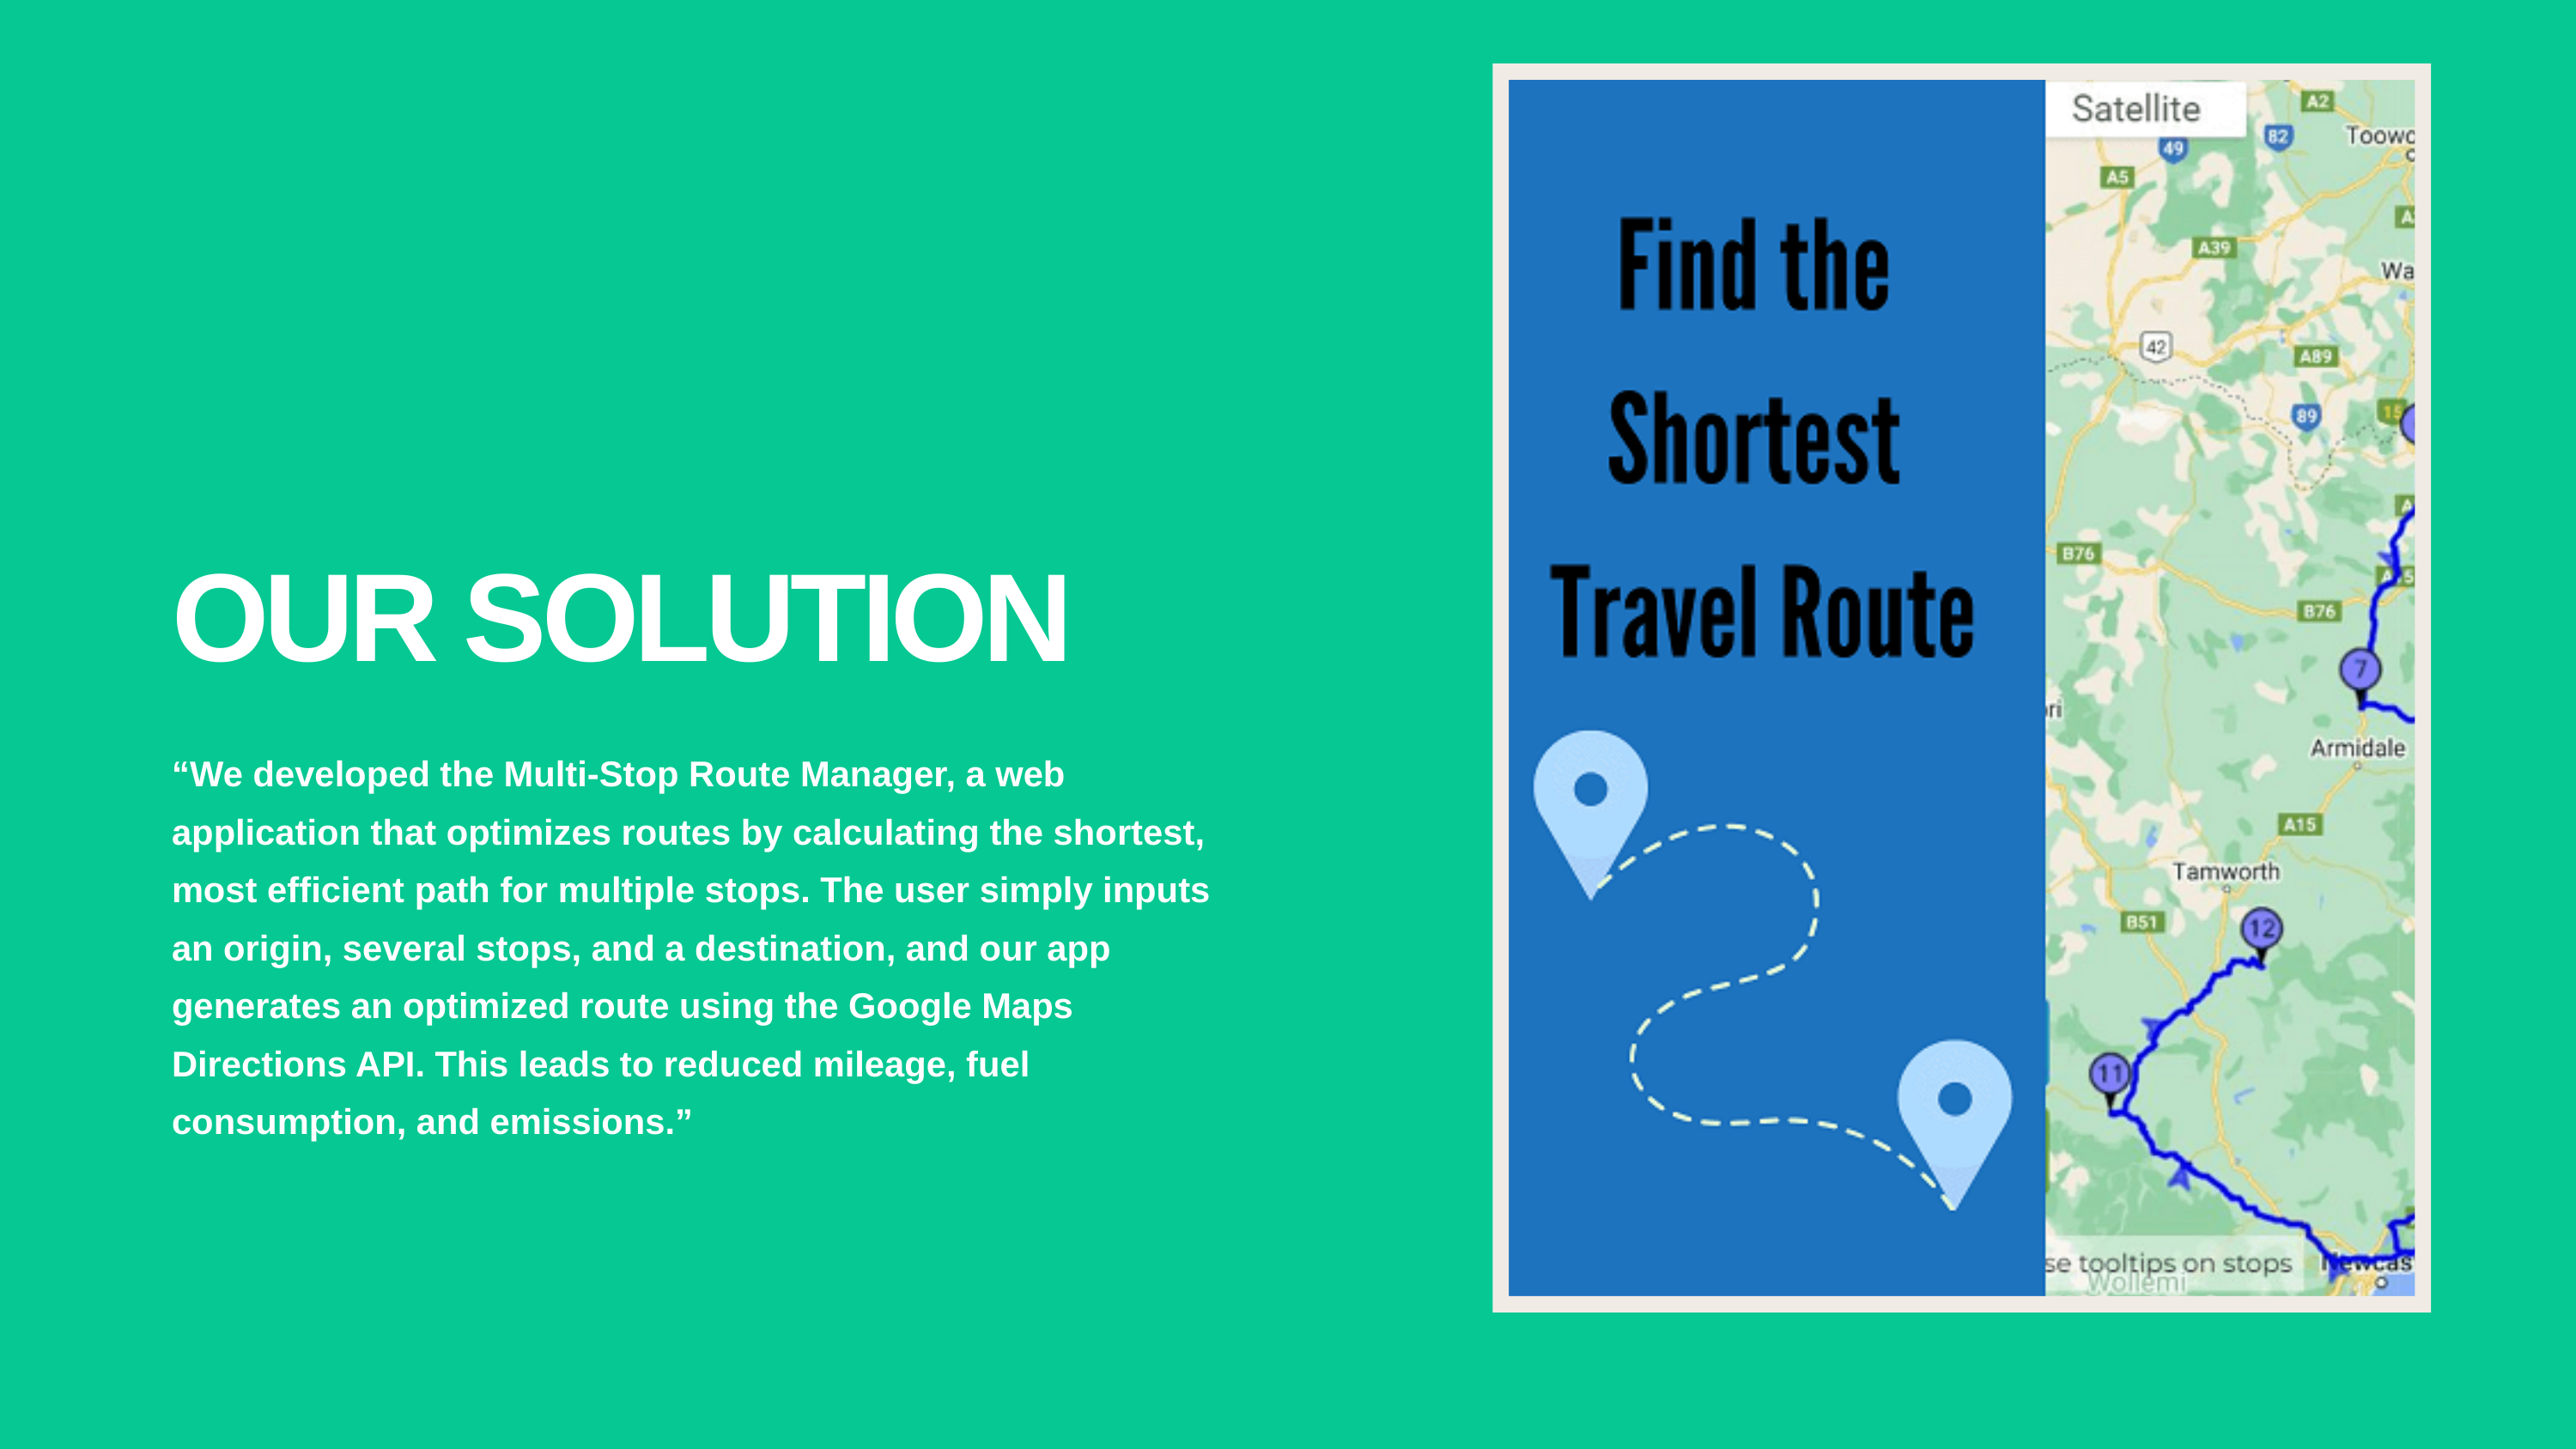

OUR SOLUTION
“We developed the Multi-Stop Route Manager, a web application that optimizes routes by calculating the shortest, most efficient path for multiple stops. The user simply inputs an origin, several stops, and a destination, and our app generates an optimized route using the Google Maps Directions API. This leads to reduced mileage, fuel consumption, and emissions.”